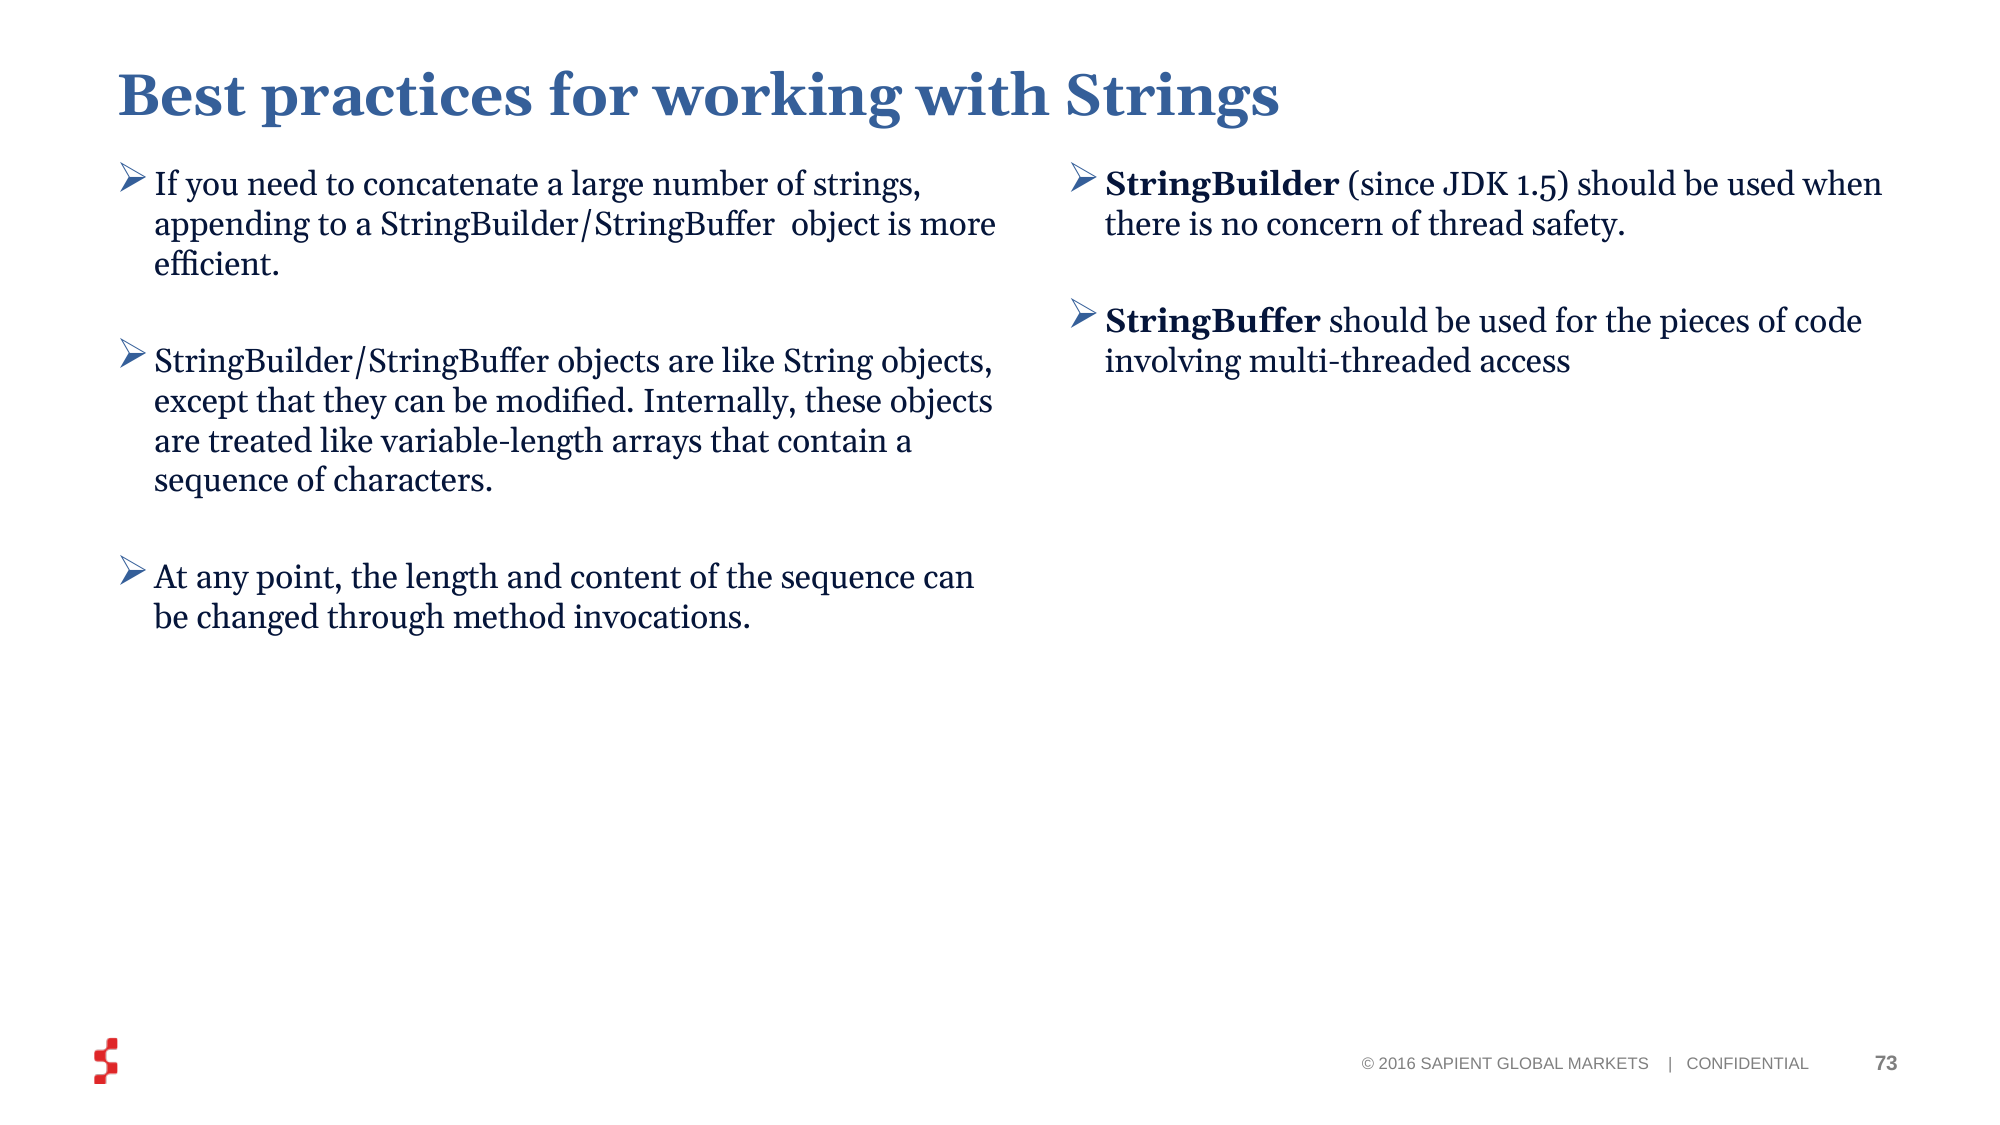

# Best practices for working with Strings
If you need to concatenate a large number of strings, appending to a StringBuilder/StringBuffer  object is more efficient.

StringBuilder/StringBuffer objects are like String objects, except that they can be modified. Internally, these objects are treated like variable-length arrays that contain a sequence of characters.

At any point, the length and content of the sequence can be changed through method invocations.
StringBuilder (since JDK 1.5) should be used when there is no concern of thread safety.

StringBuffer should be used for the pieces of code involving multi-threaded access